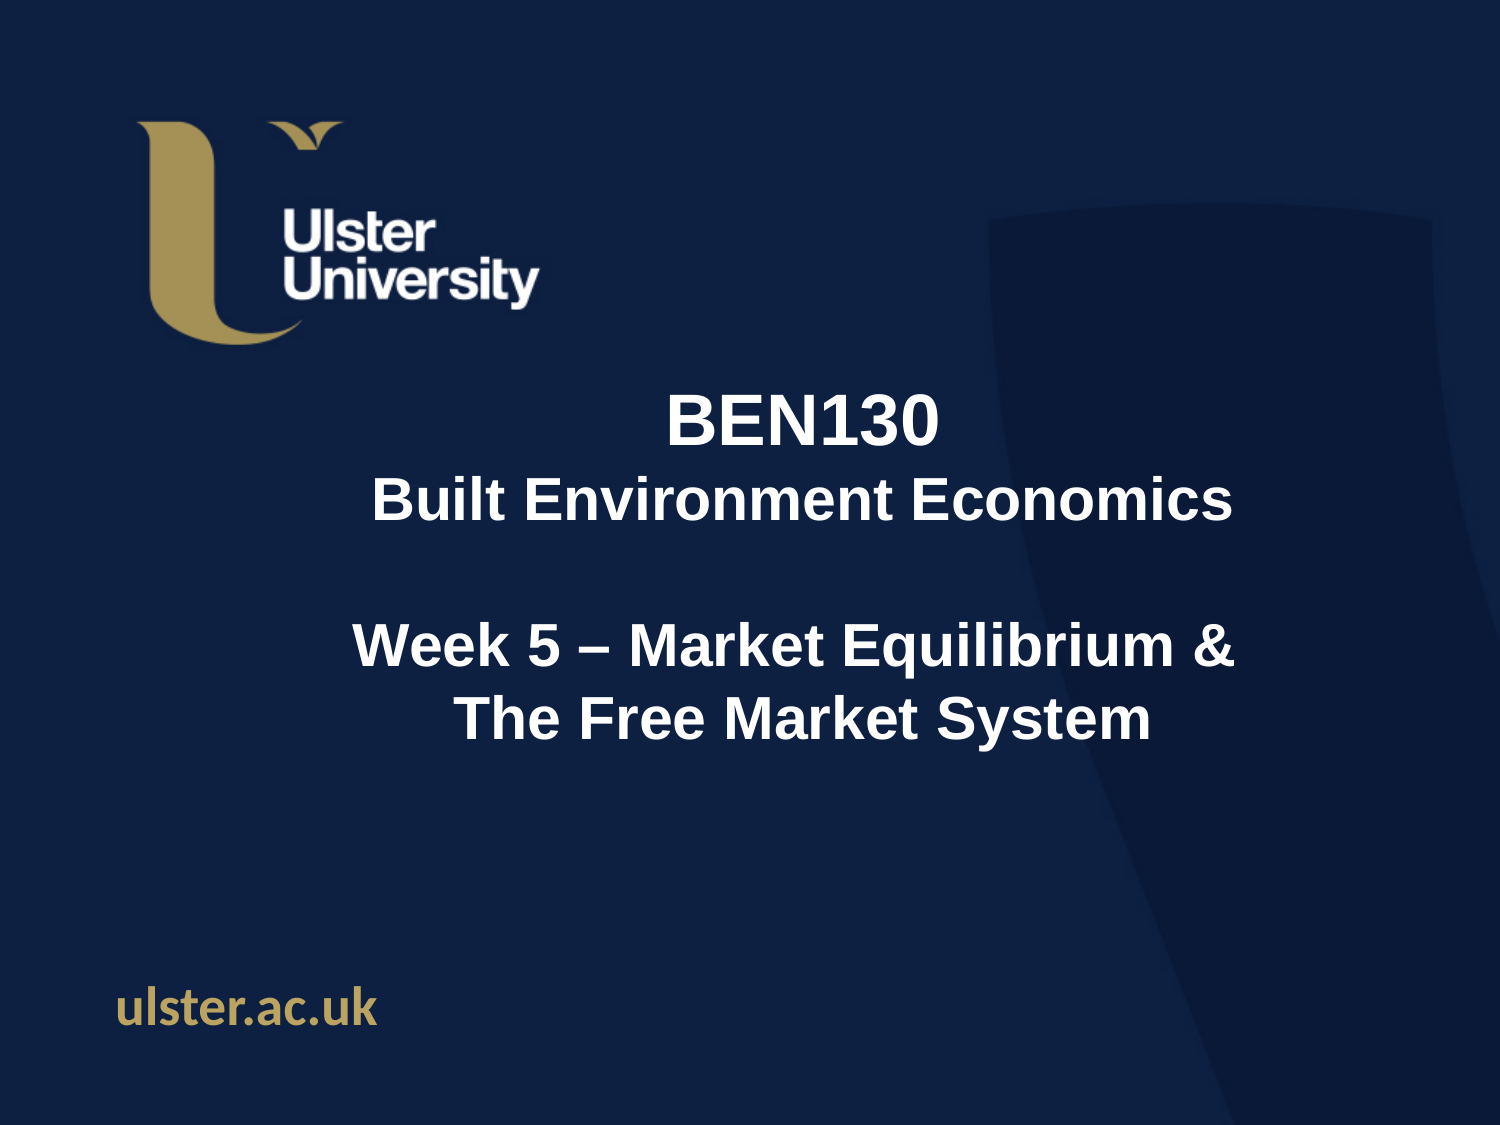

# BEN130 Built Environment Economics Week 5 – Market Equilibrium & The Free Market System